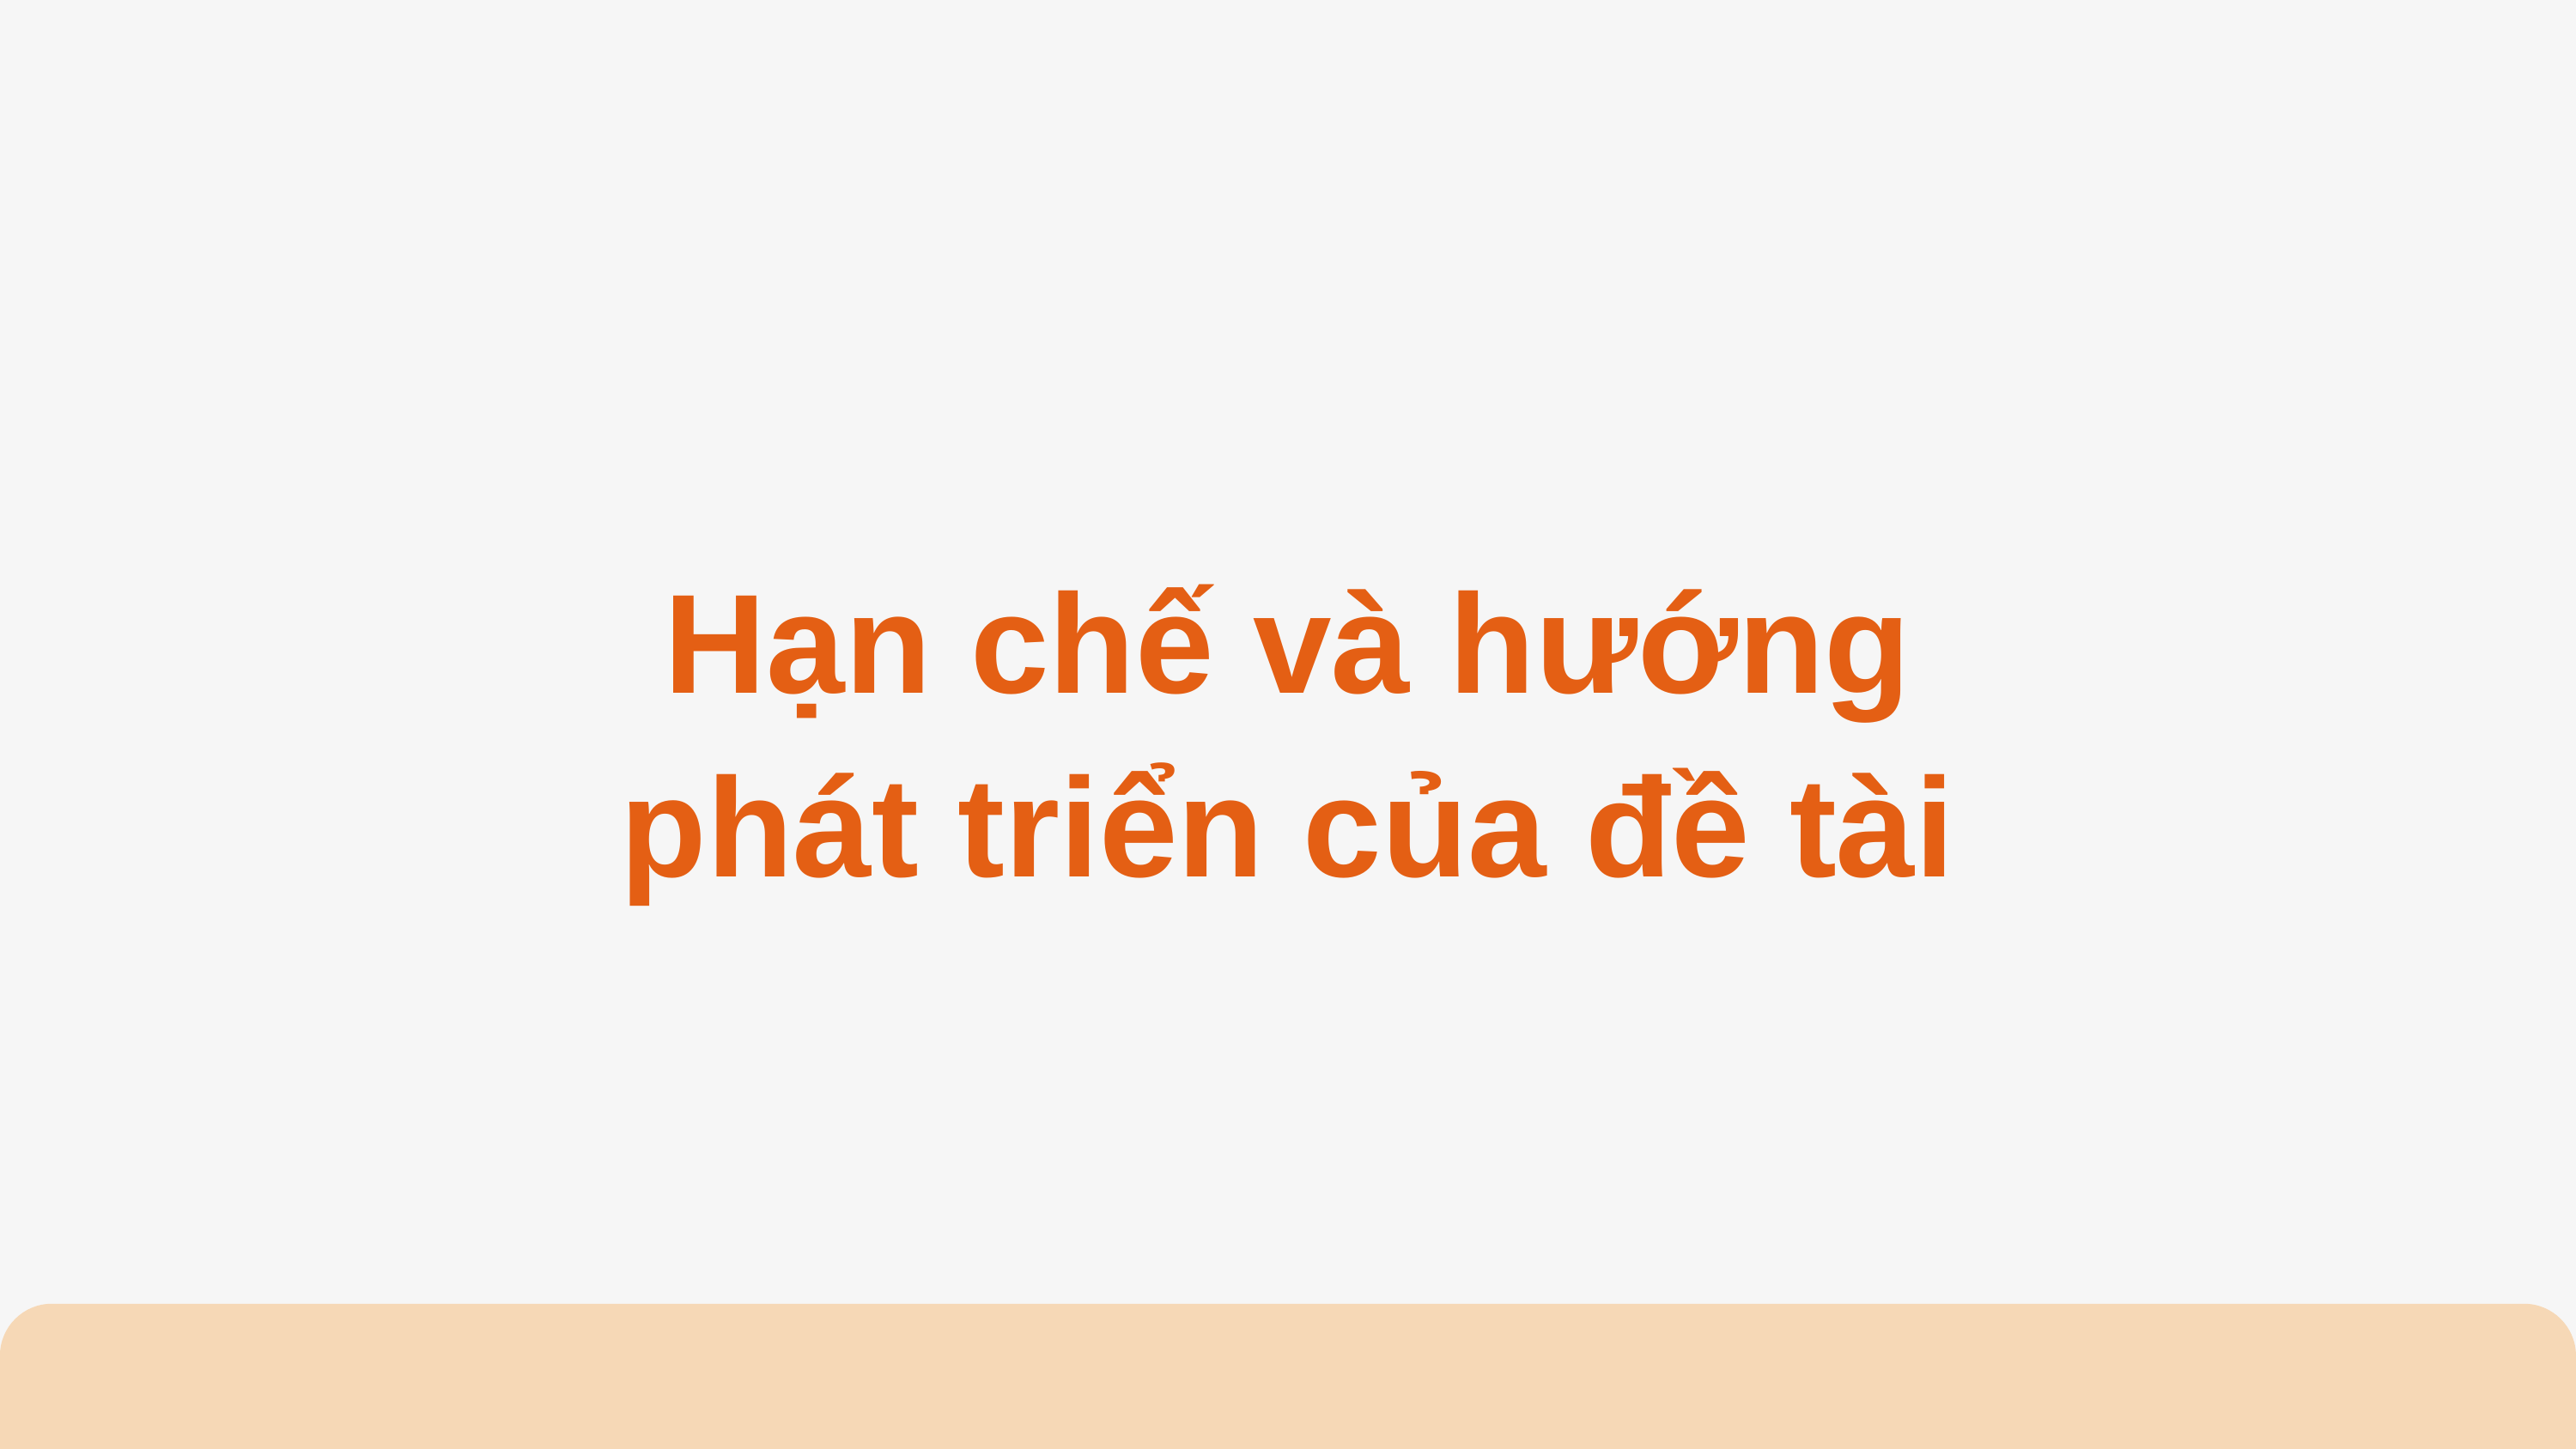

Hạn chế và hướng phát triển của đề tài